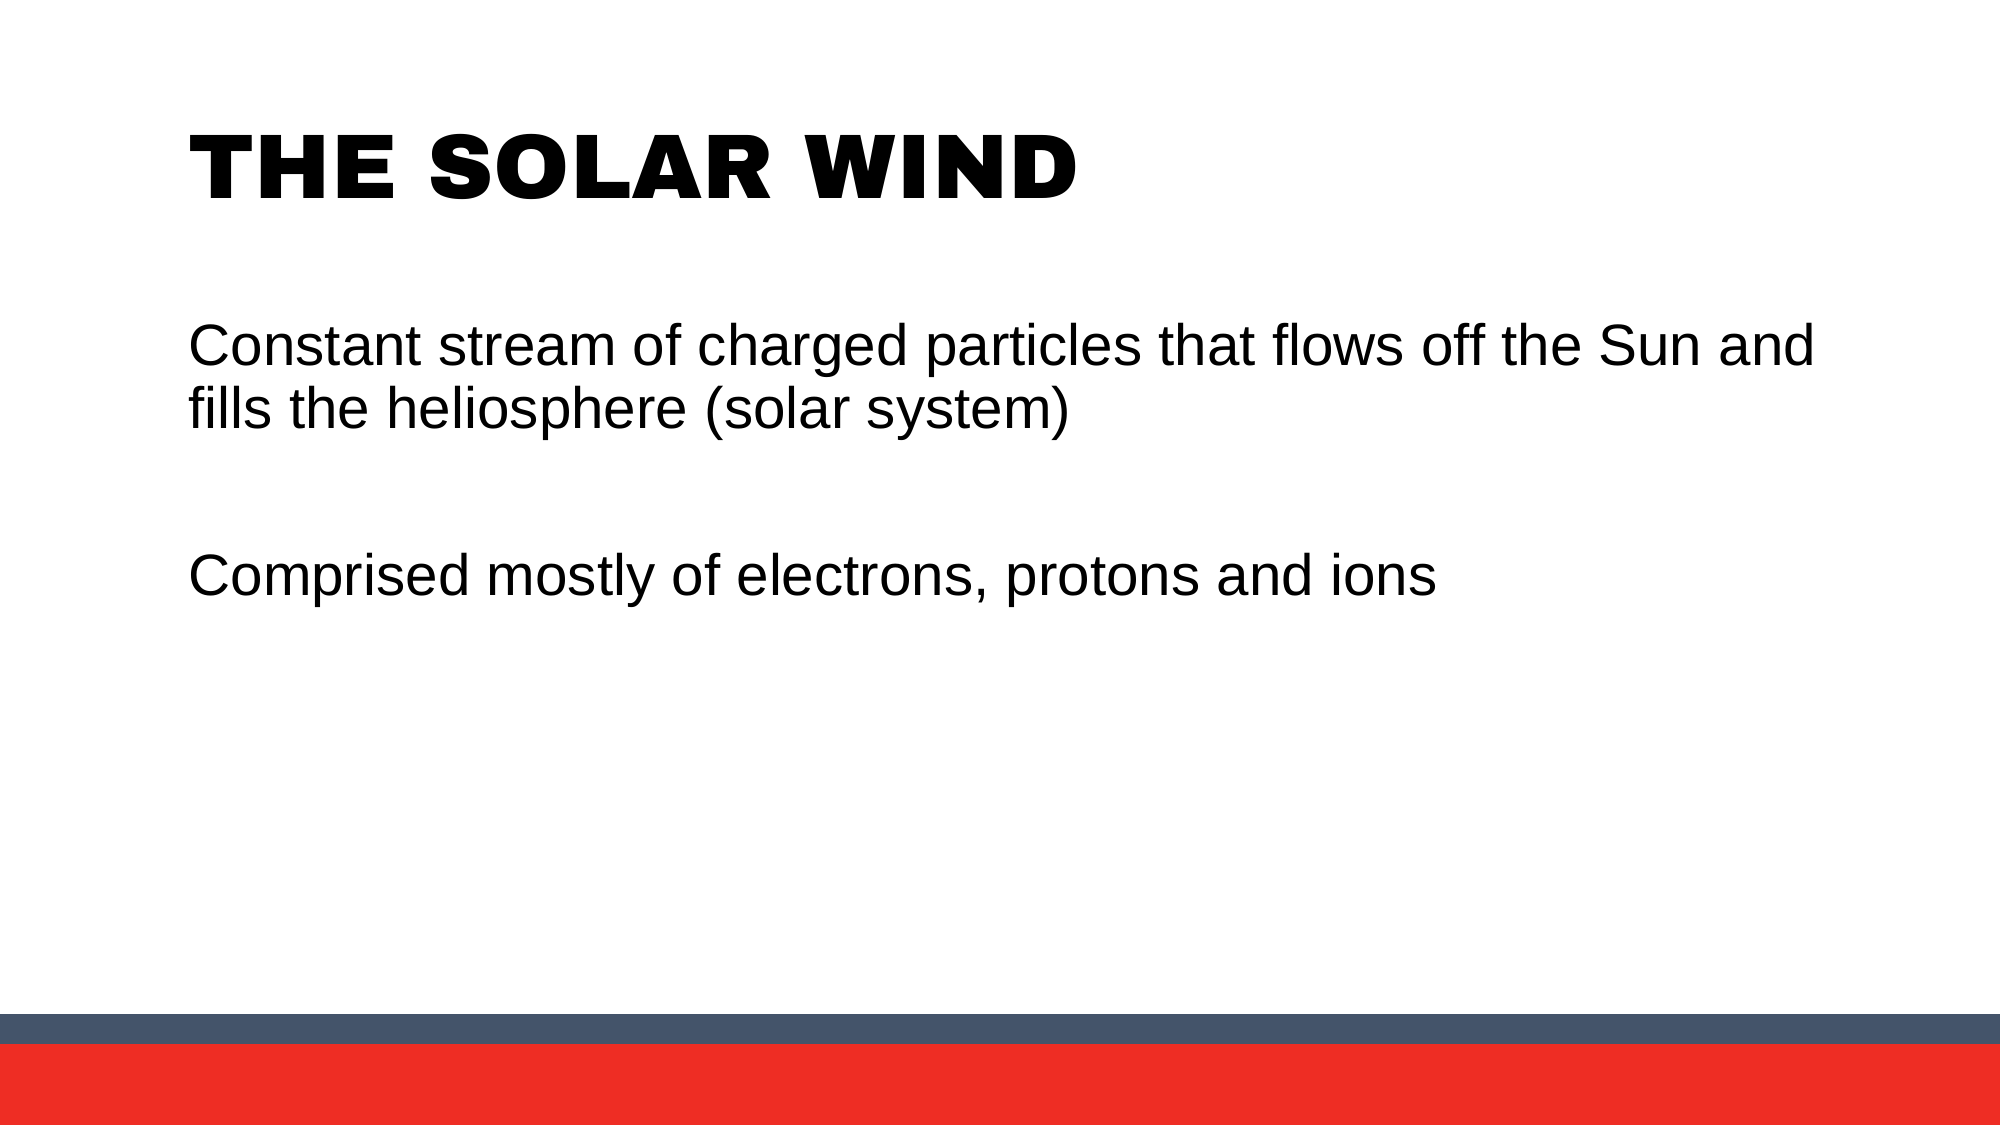

# THE SOLAR WIND

Constant stream of charged particles that flows off the Sun and fills the heliosphere (solar system)

Comprised mostly of electrons, protons and ions